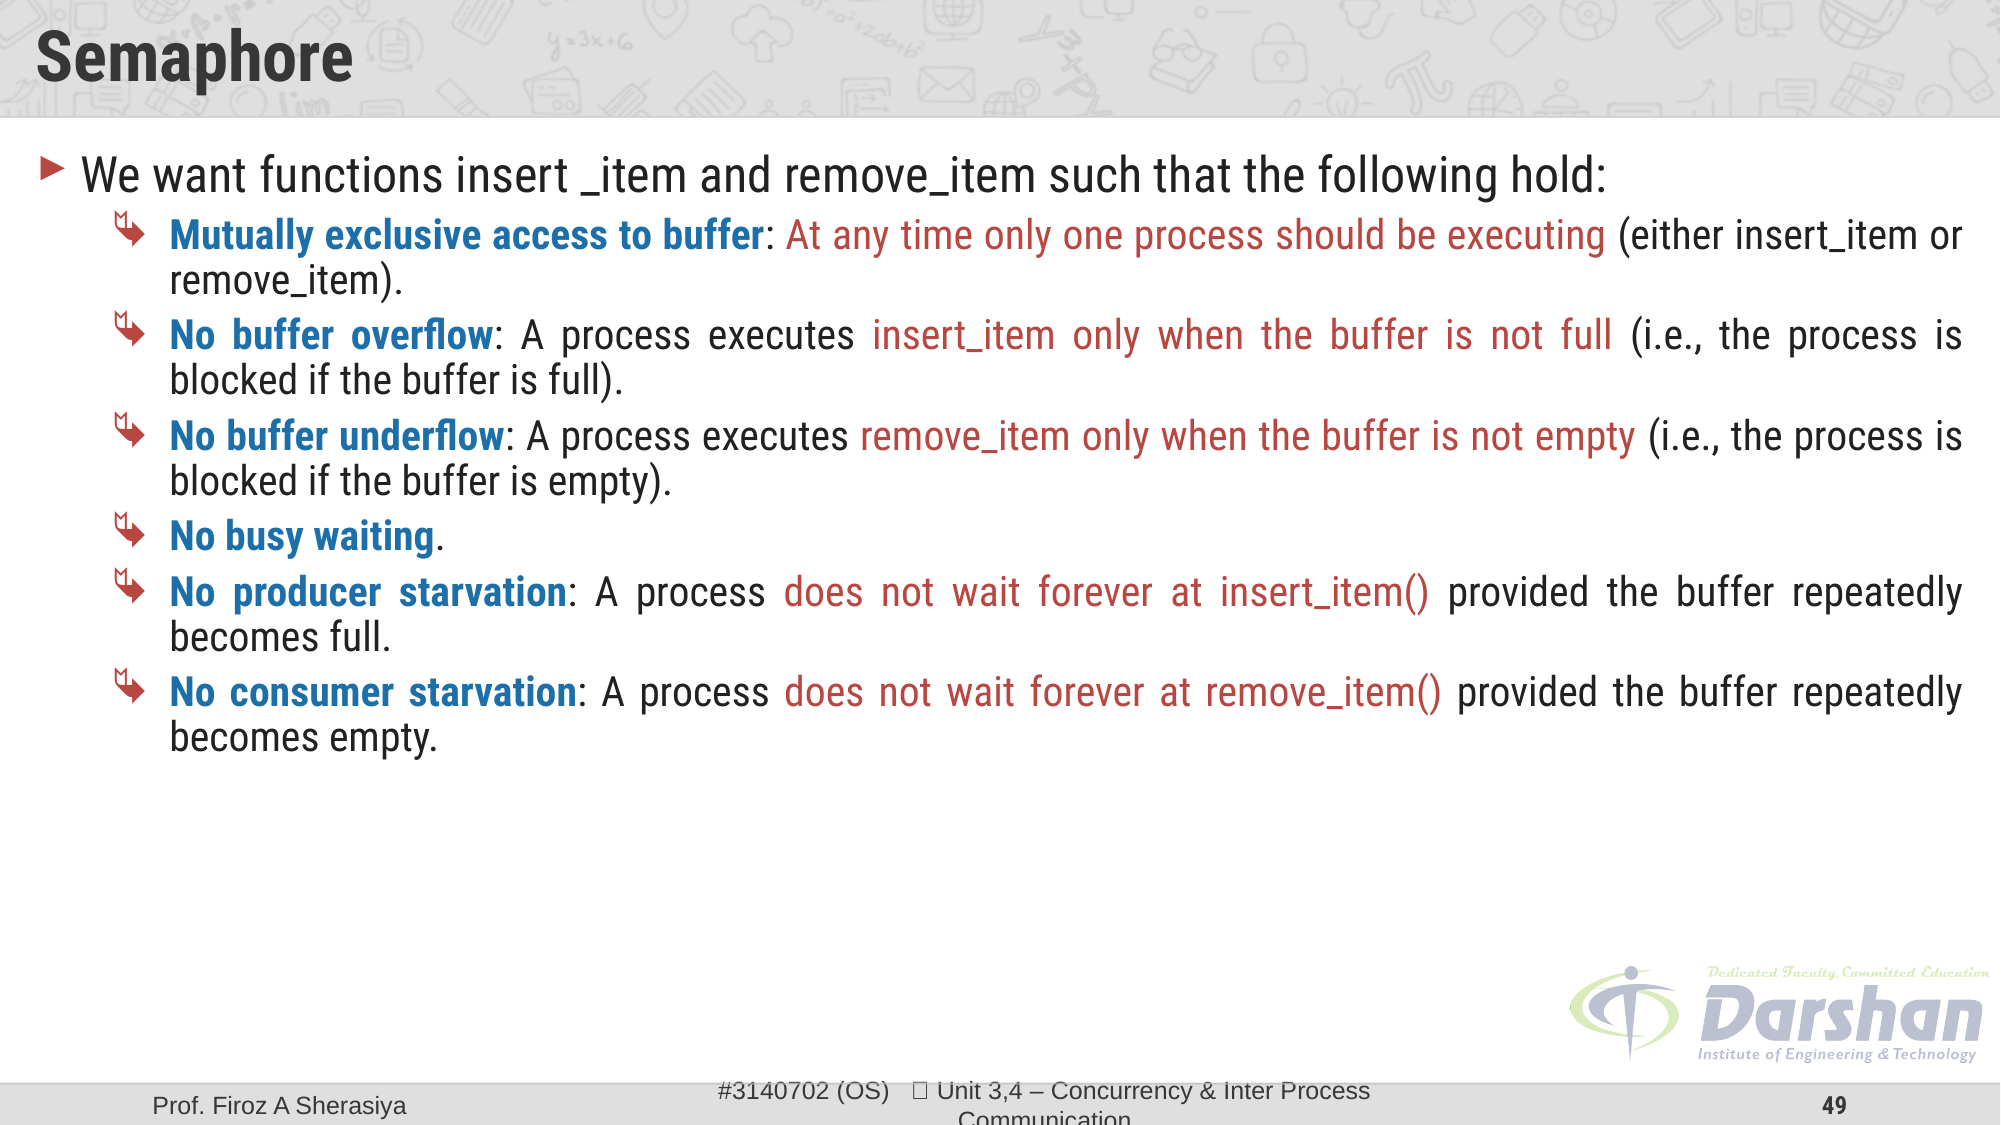

# Semaphore
We want functions insert _item and remove_item such that the following hold:
Mutually exclusive access to buffer: At any time only one process should be executing (either insert_item or remove_item).
No buffer overflow: A process executes insert_item only when the buffer is not full (i.e., the process is blocked if the buffer is full).
No buffer underflow: A process executes remove_item only when the buffer is not empty (i.e., the process is blocked if the buffer is empty).
No busy waiting.
No producer starvation: A process does not wait forever at insert_item() provided the buffer repeatedly becomes full.
No consumer starvation: A process does not wait forever at remove_item() provided the buffer repeatedly becomes empty.